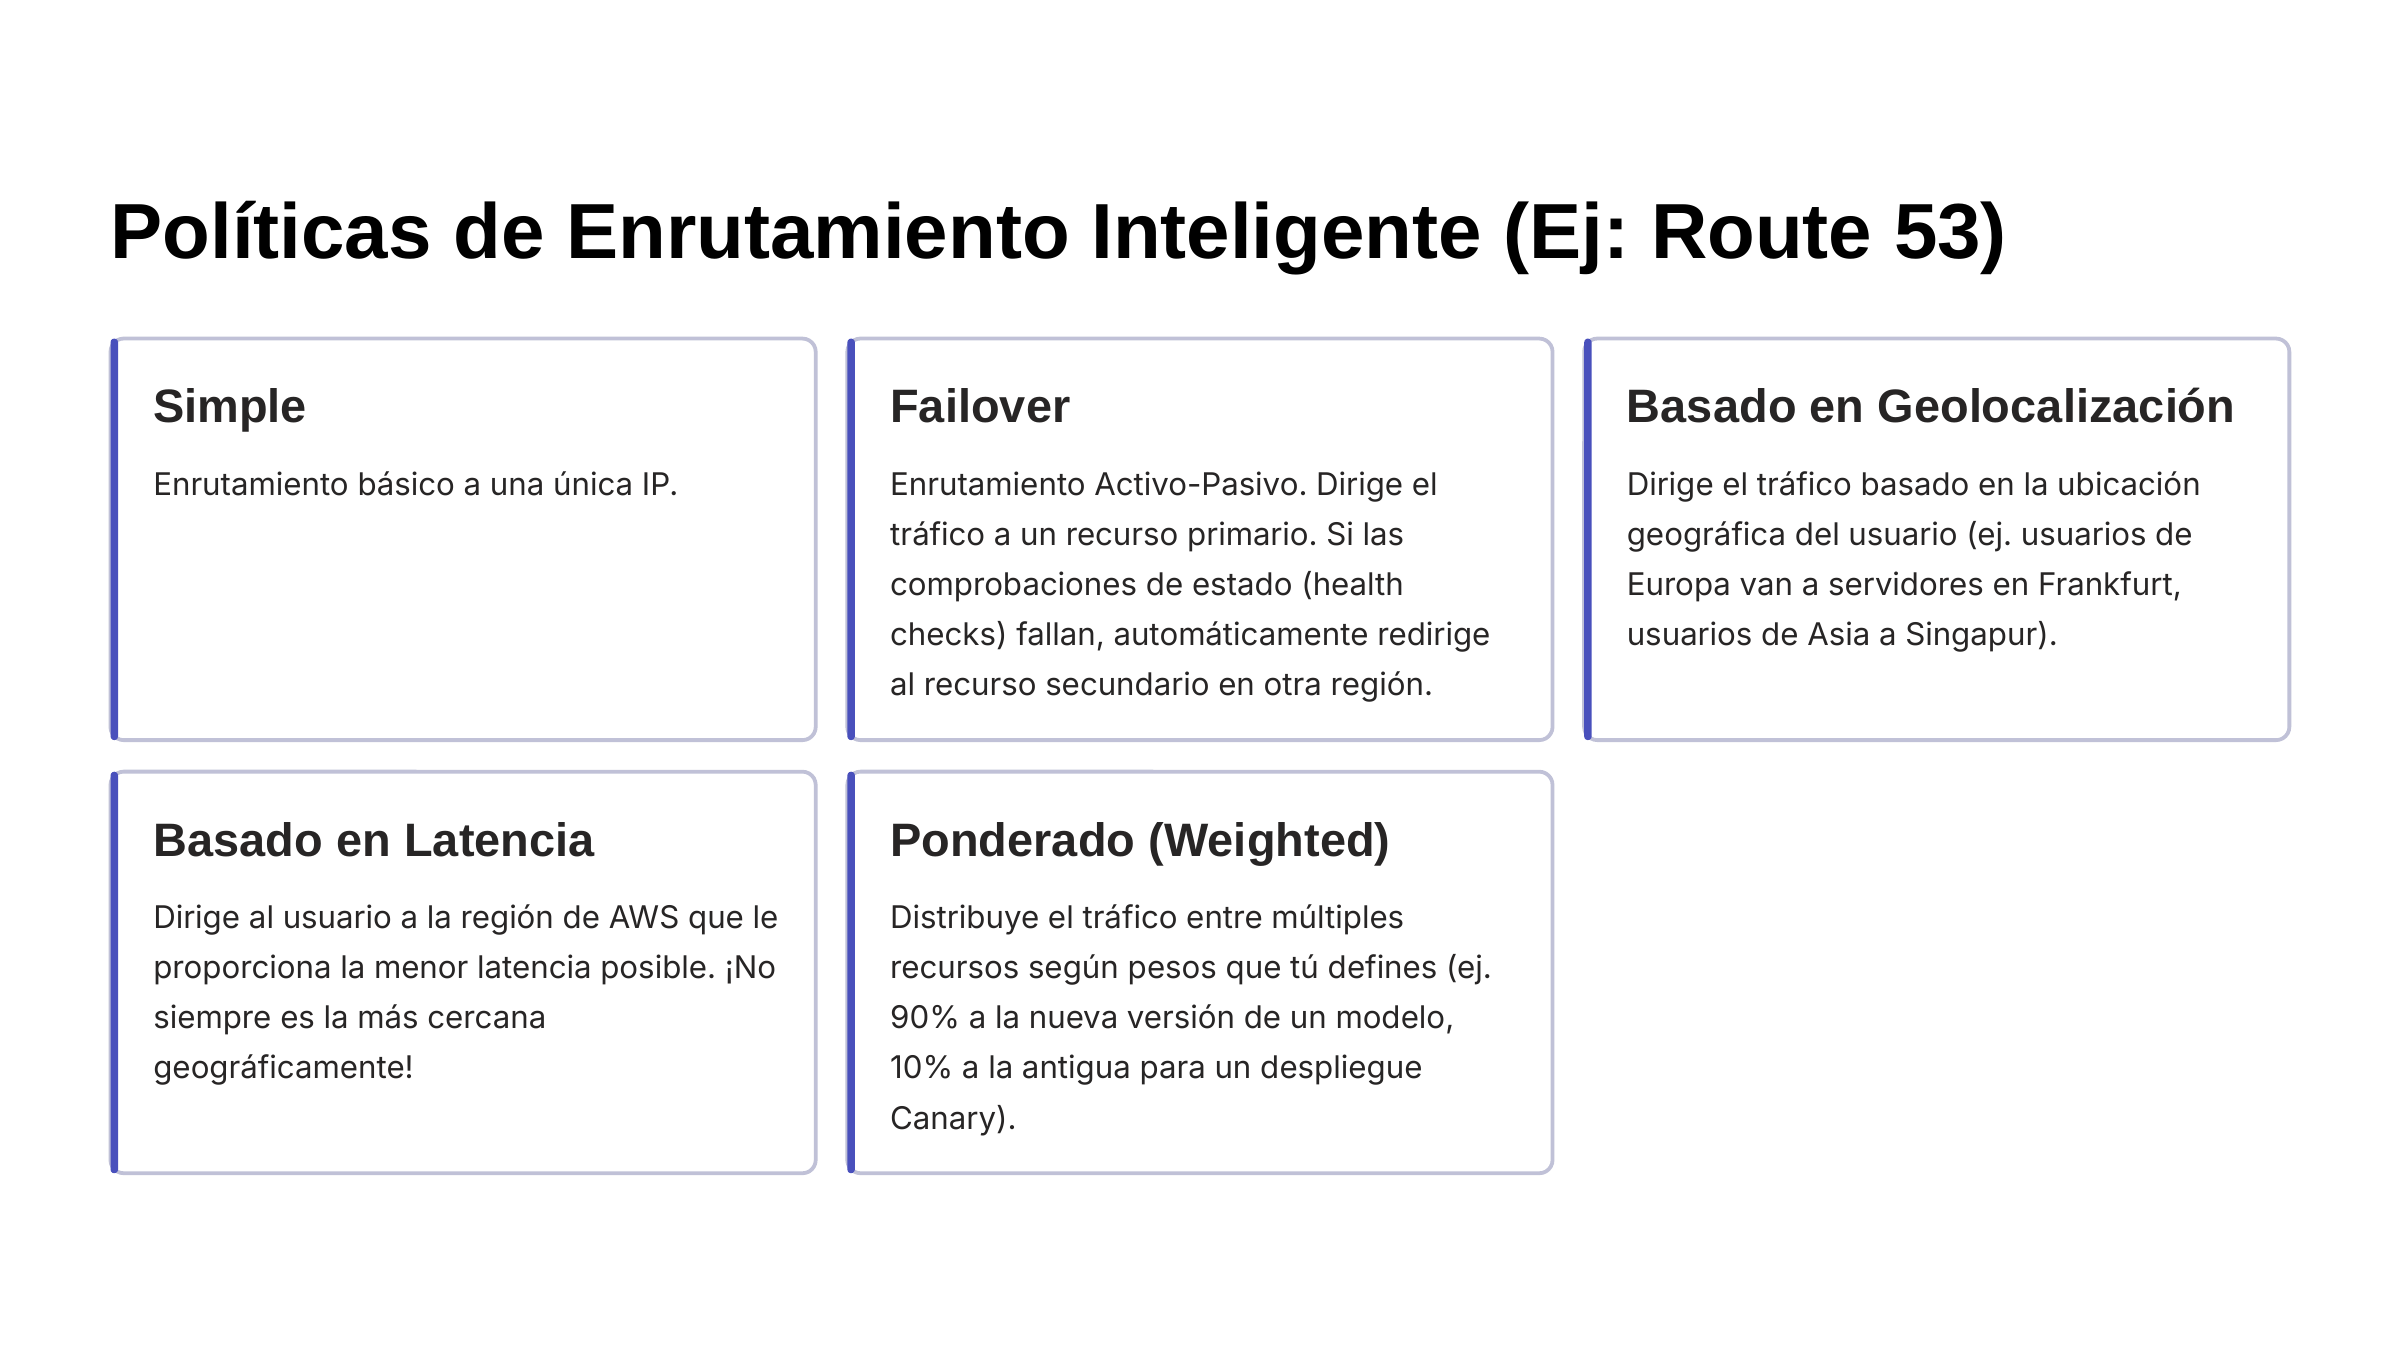

Políticas de Enrutamiento Inteligente (Ej: Route 53)

Simple
Failover
Basado en Geolocalización
Enrutamiento básico a una única IP.
Enrutamiento Activo-Pasivo. Dirige el tráfico a un recurso primario. Si las comprobaciones de estado (health checks) fallan, automáticamente redirige al recurso secundario en otra región.
Dirige el tráfico basado en la ubicación geográfica del usuario (ej. usuarios de Europa van a servidores en Frankfurt, usuarios de Asia a Singapur).

Basado en Latencia
Ponderado (Weighted)
Dirige al usuario a la región de AWS que le proporciona la menor latencia posible. ¡No siempre es la más cercana geográficamente!
Distribuye el tráfico entre múltiples recursos según pesos que tú defines (ej. 90% a la nueva versión de un modelo, 10% a la antigua para un despliegue Canary).